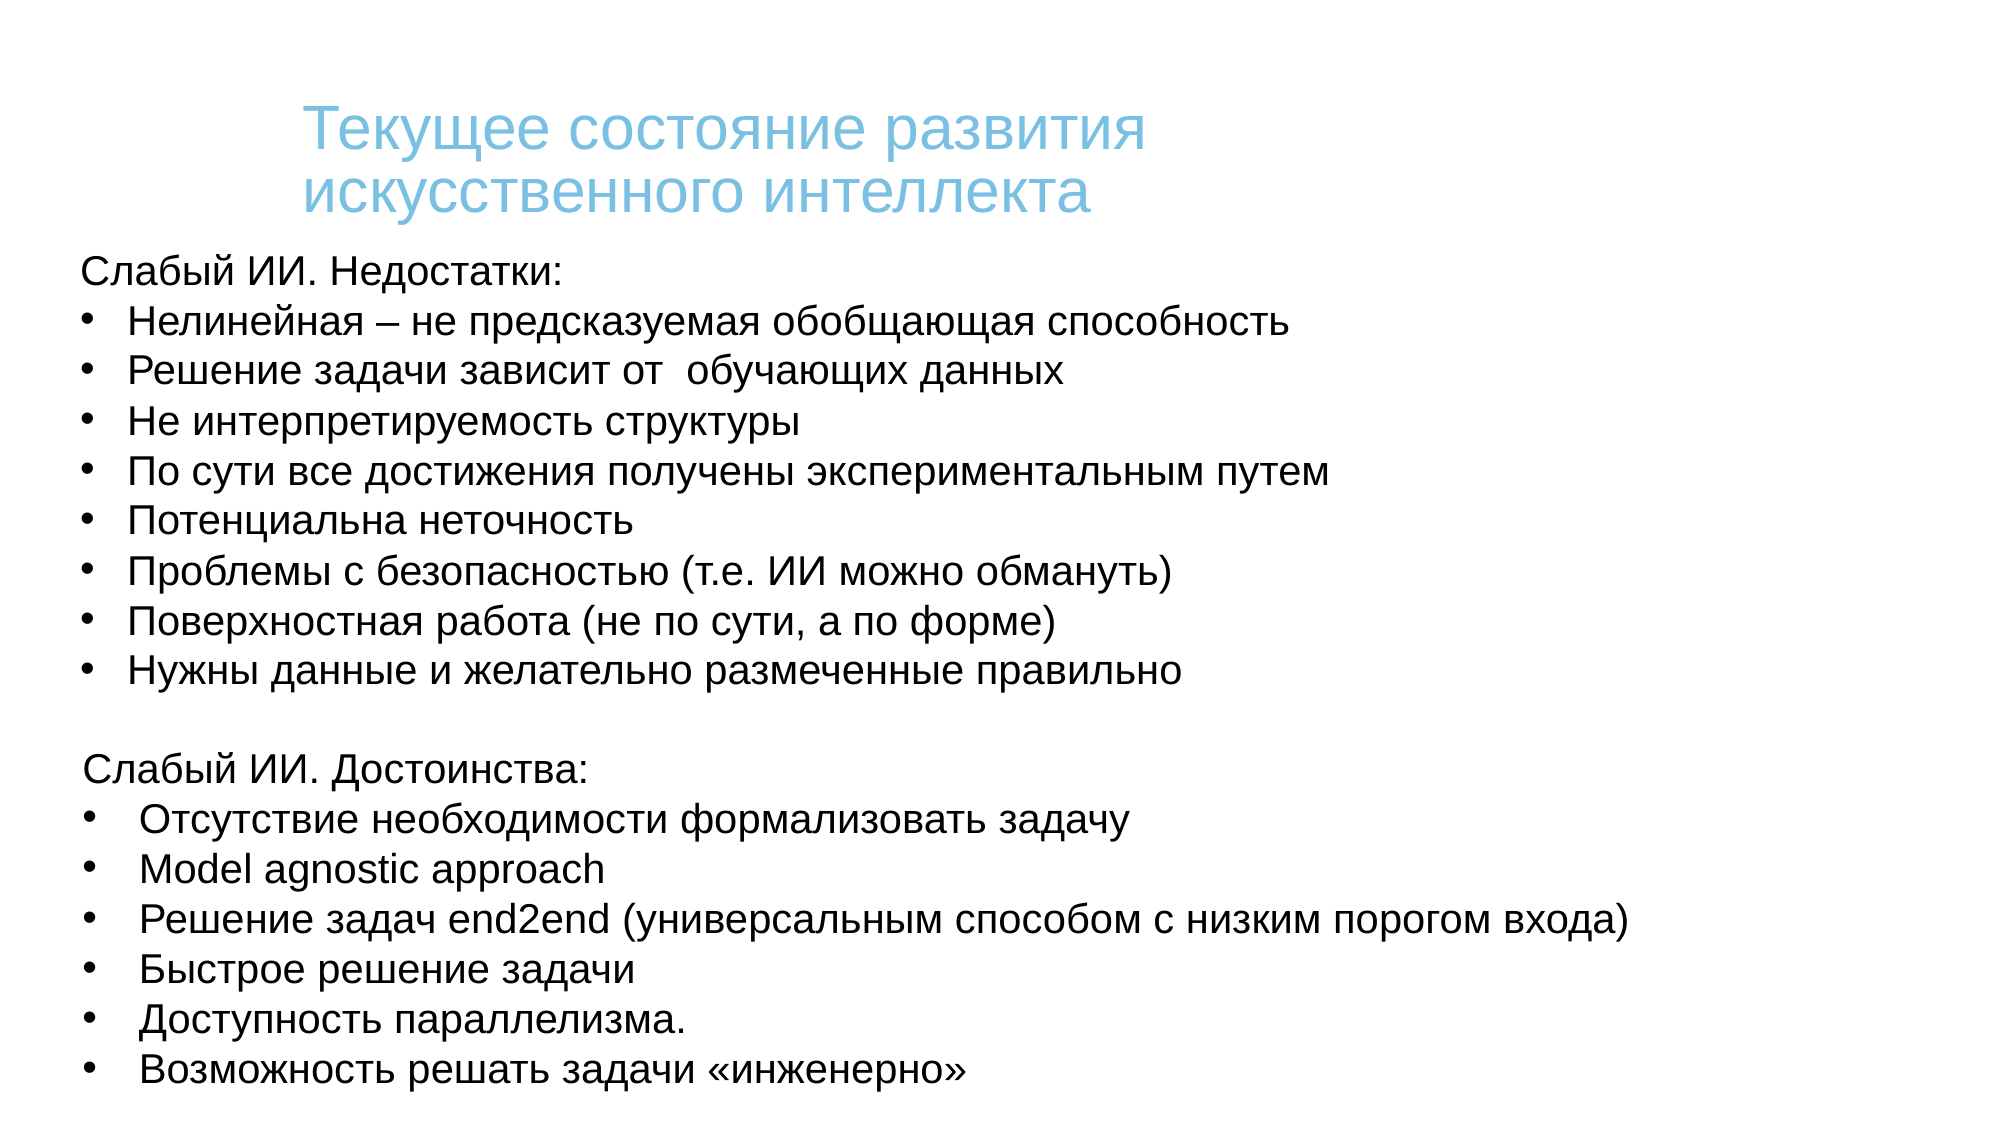

Текущее состояние развития искусственного интеллекта
Слабый ИИ. Недостатки:
Нелинейная – не предсказуемая обобщающая способность
Решение задачи зависит от  обучающих данных
Не интерпретируемость структуры
По сути все достижения получены экспериментальным путем
Потенциальна неточность
Проблемы с безопасностью (т.е. ИИ можно обмануть)
Поверхностная работа (не по сути, а по форме)
Нужны данные и желательно размеченные правильно

Слабый ИИ. Достоинства:
Отсутствие необходимости формализовать задачу
Model agnostic approach
Решение задач end2end (универсальным способом с низким порогом входа)
Быстрое решение задачи
Доступность параллелизма.
Возможность решать задачи «инженерно»